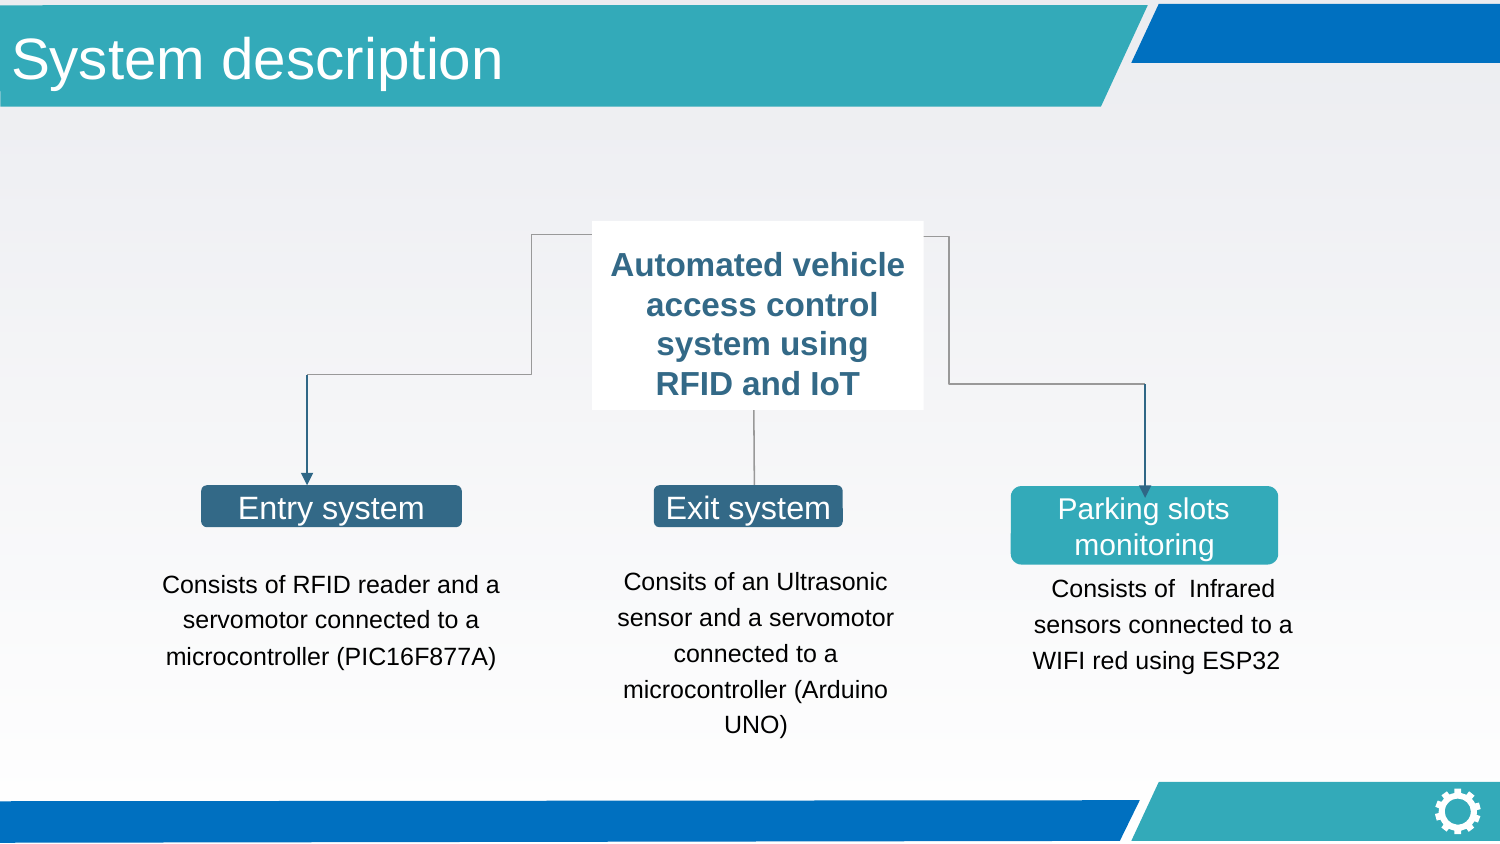

System description
Automated vehicle
 access control
 system using
RFID and IoT
Exit system
Entry system
Consists of RFID reader and a servomotor connected to a microcontroller (PIC16F877A)
 Parking slots
monitoring
Consists of  Infrared sensors connected to a WIFI red using ESP32
Consits of an Ultrasonic sensor and a servomotor connected to a microcontroller (Arduino UNO)